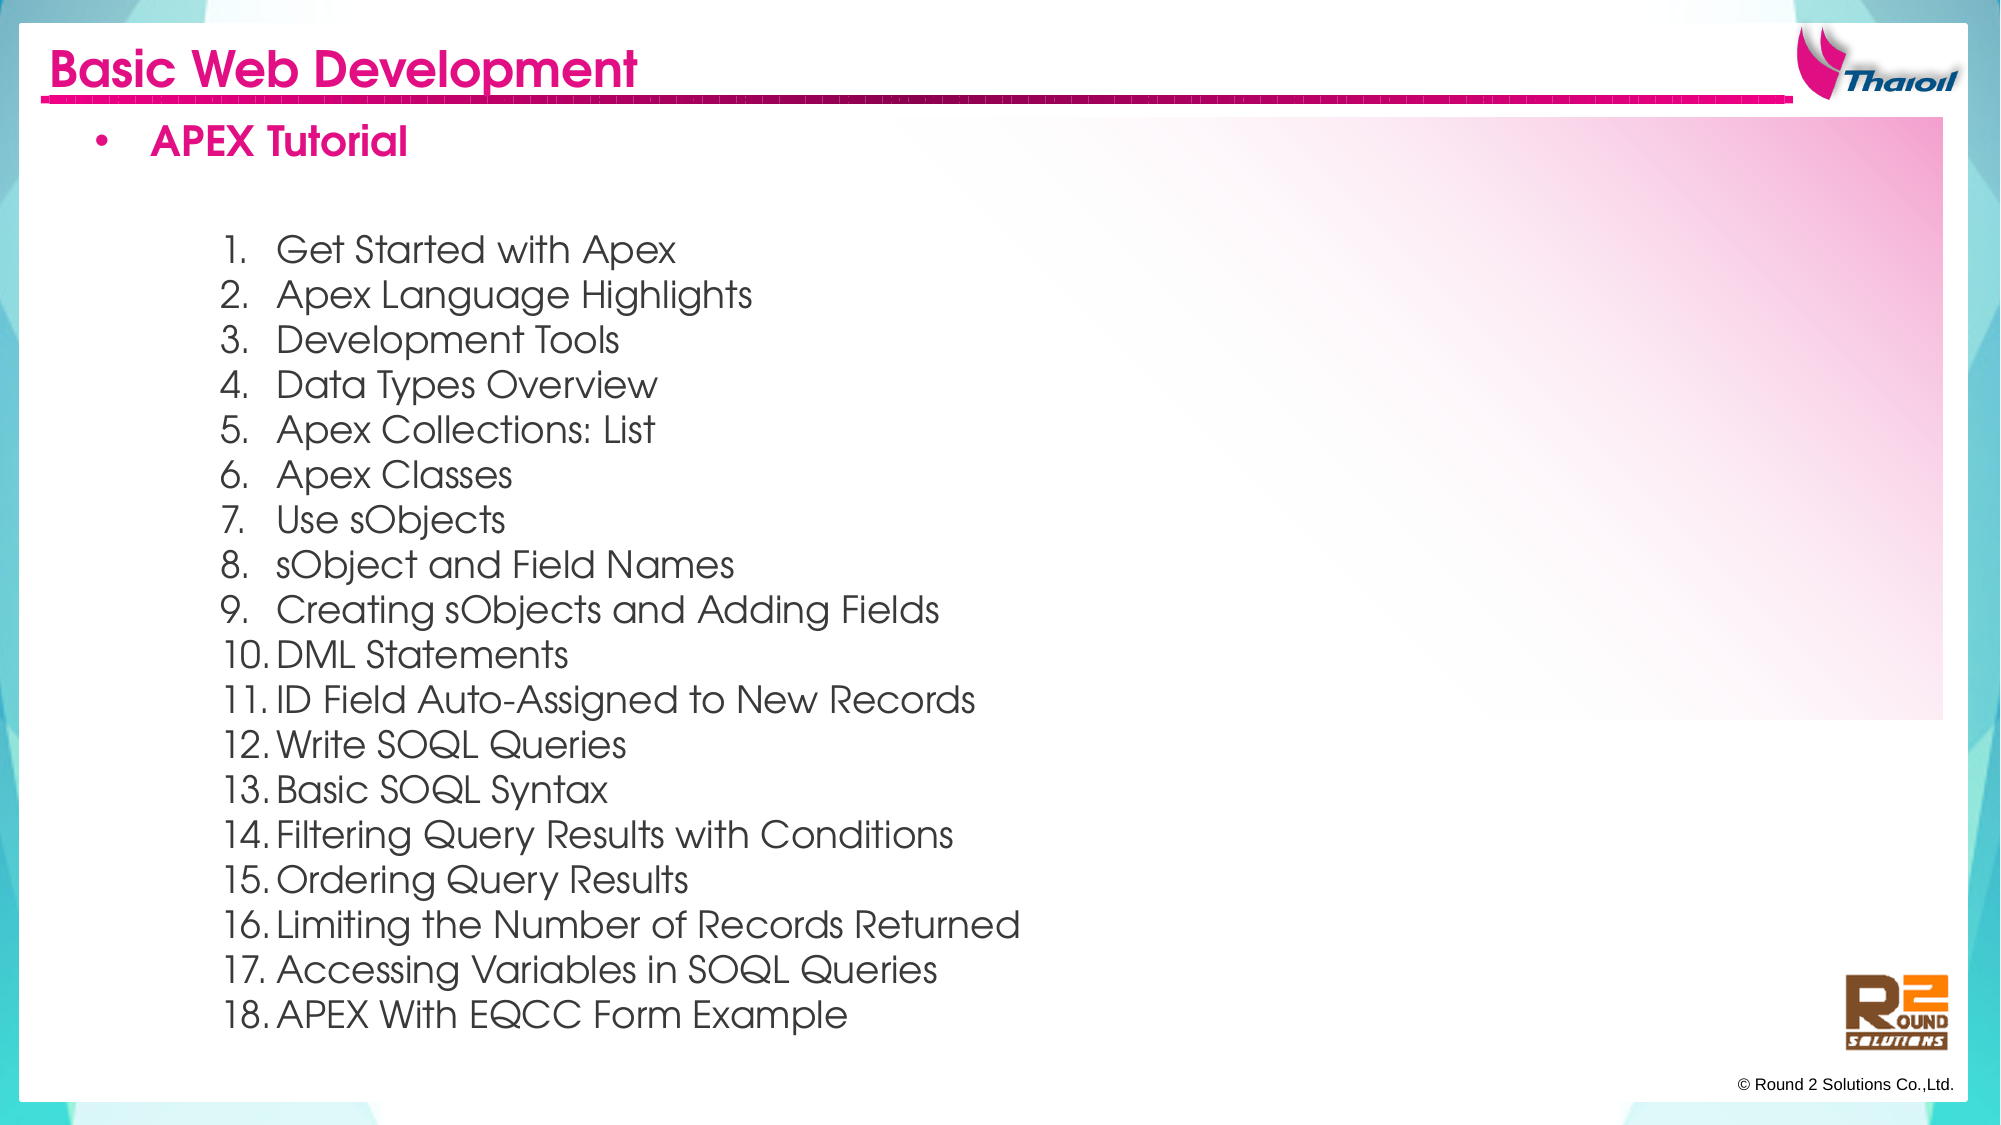

Basic Web Development
APEX Tutorial
Get Started with Apex
Apex Language Highlights
Development Tools
Data Types Overview
Apex Collections: List
Apex Classes
Use sObjects
sObject and Field Names
Creating sObjects and Adding Fields
DML Statements
ID Field Auto-Assigned to New Records
Write SOQL Queries
Basic SOQL Syntax
Filtering Query Results with Conditions
Ordering Query Results
Limiting the Number of Records Returned
Accessing Variables in SOQL Queries
APEX With EQCC Form Example